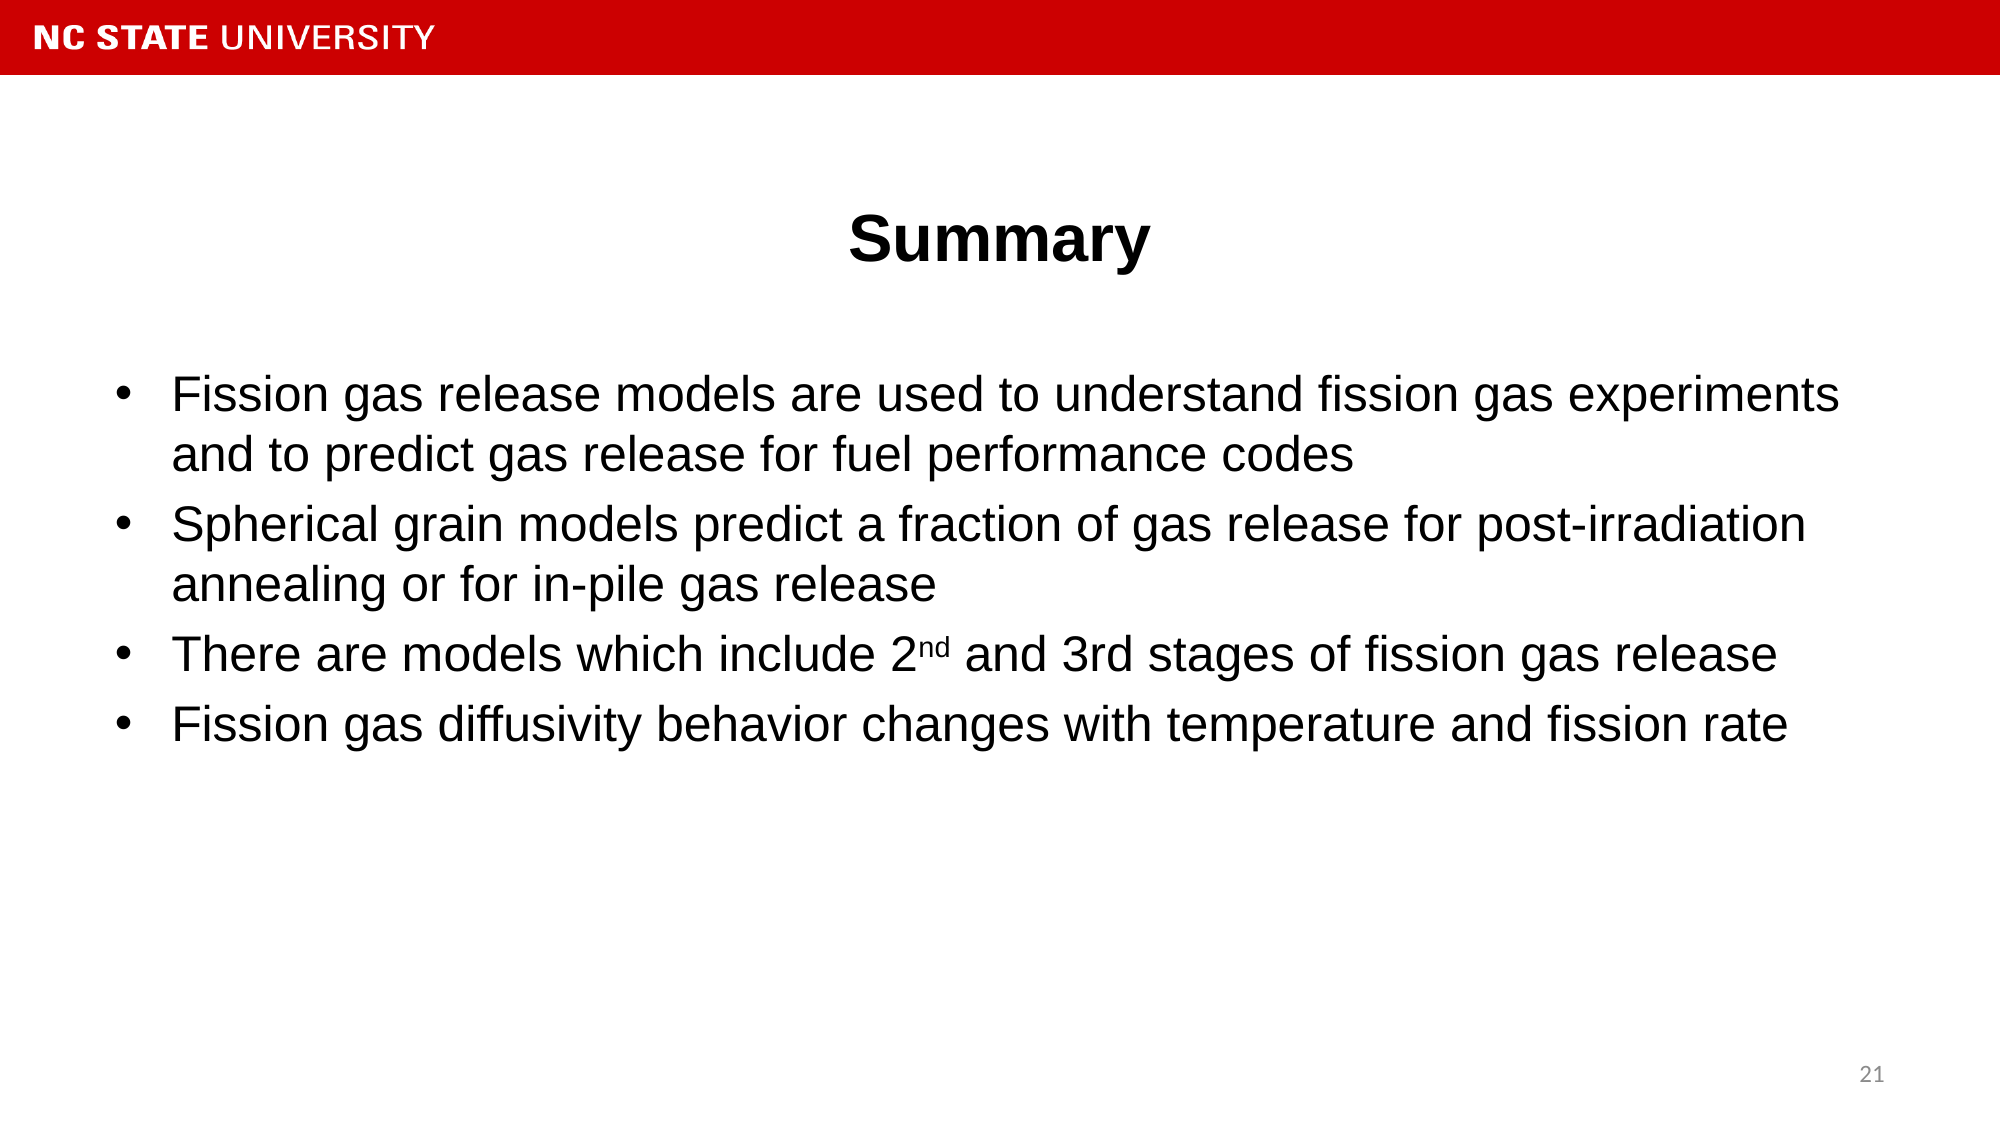

# Summary
Fission gas release models are used to understand fission gas experiments and to predict gas release for fuel performance codes
Spherical grain models predict a fraction of gas release for post-irradiation annealing or for in-pile gas release
There are models which include 2nd and 3rd stages of fission gas release
Fission gas diffusivity behavior changes with temperature and fission rate
21